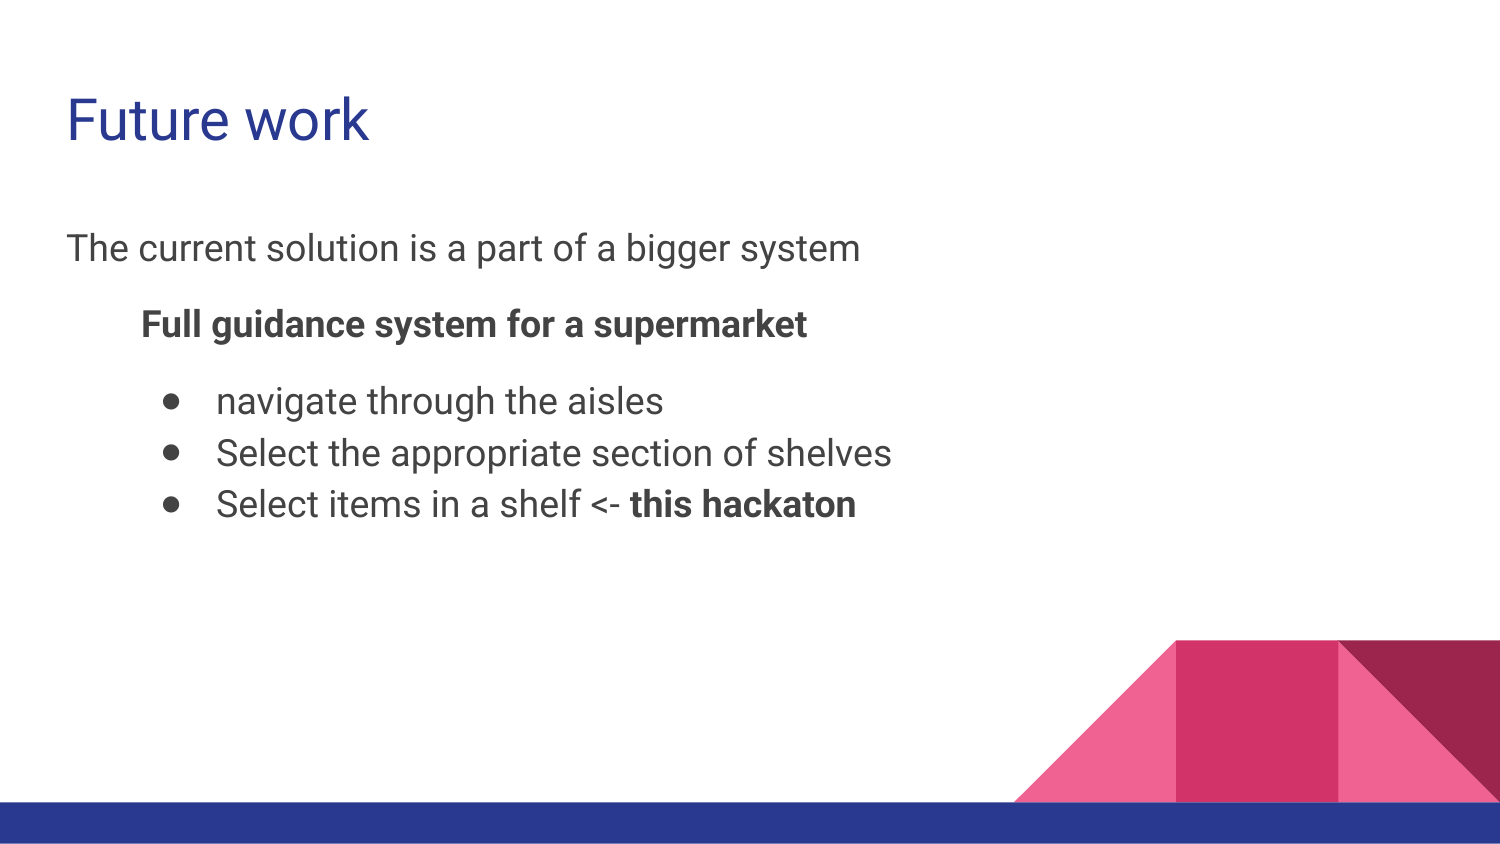

# Future work
The current solution is a part of a bigger system
Full guidance system for a supermarket
navigate through the aisles
Select the appropriate section of shelves
Select items in a shelf <- this hackaton